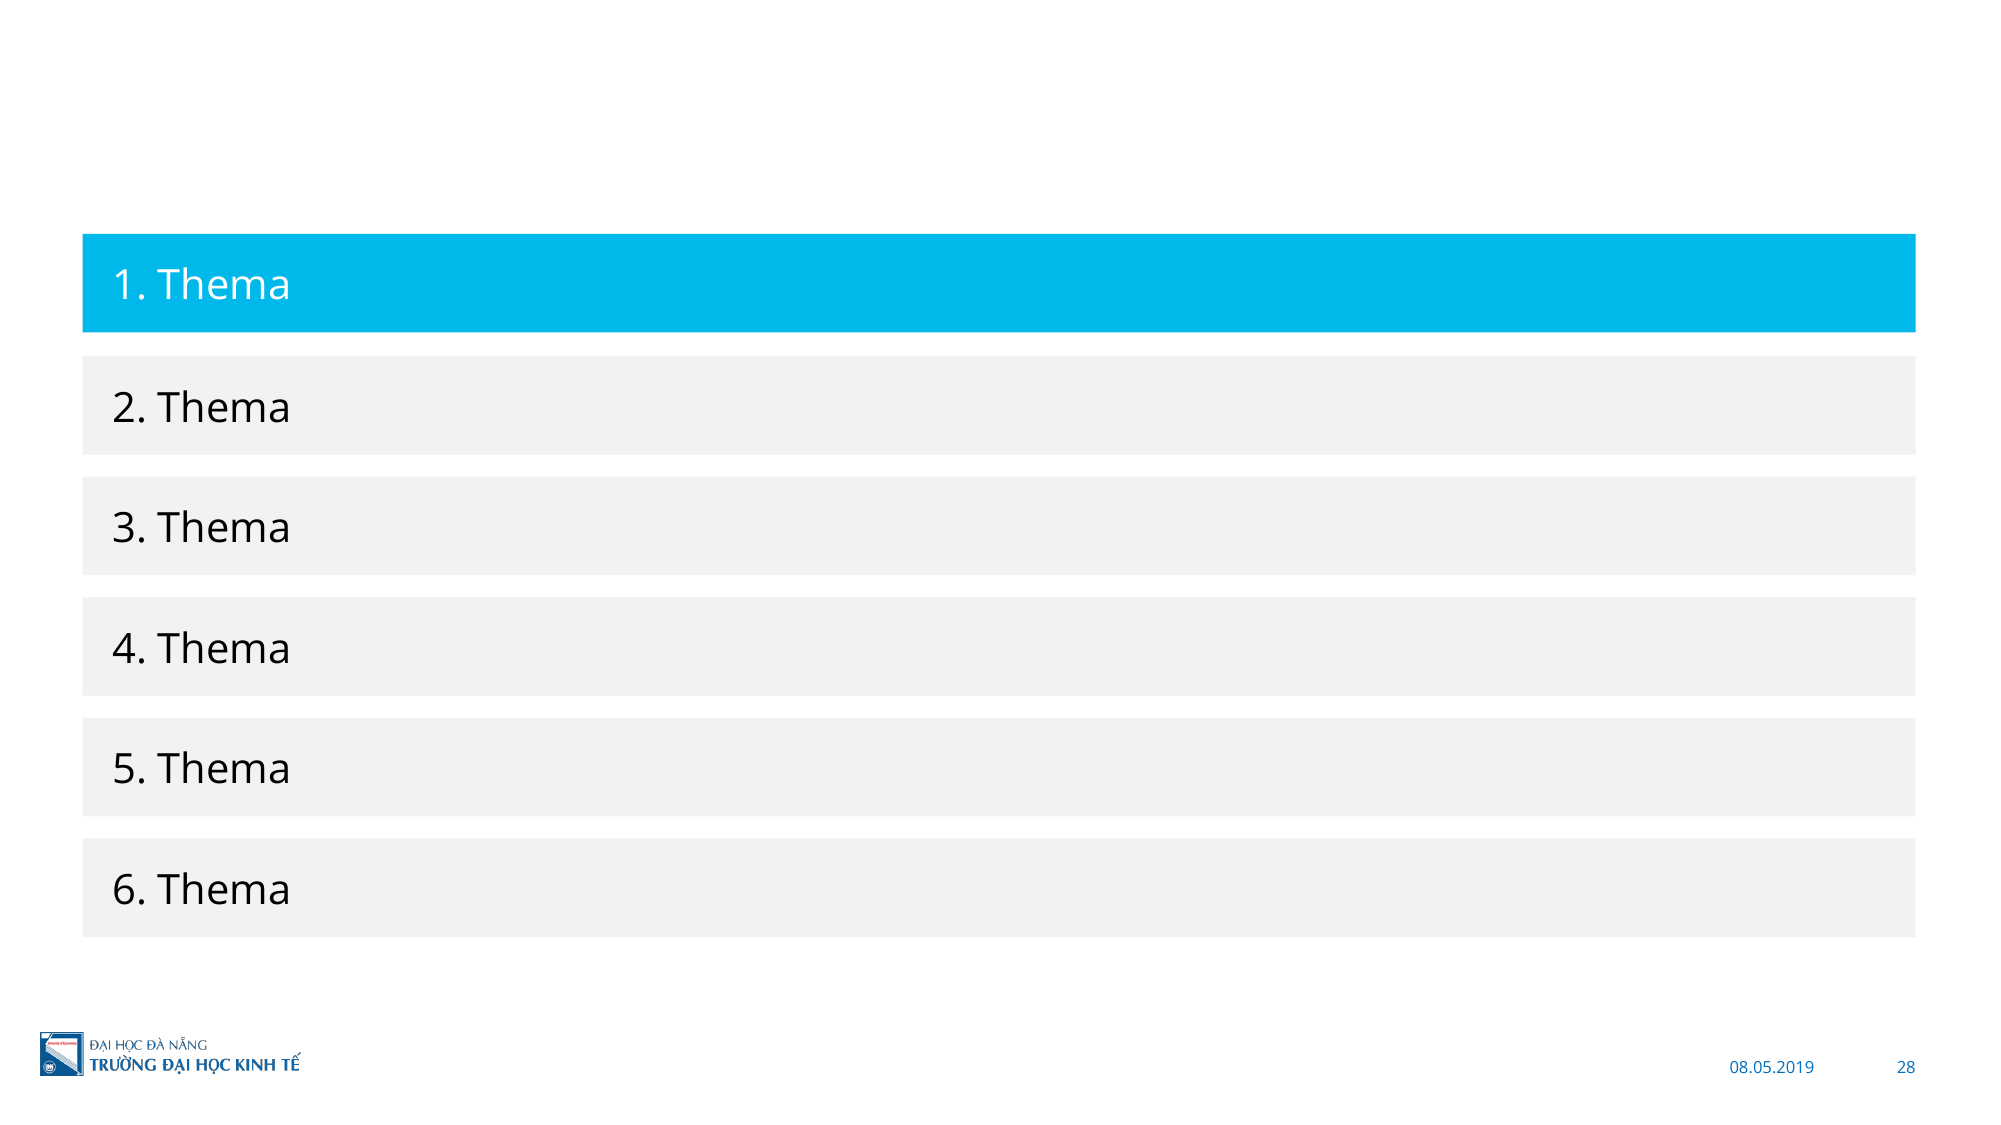

#
1. Thema
2. Thema
3. Thema
4. Thema
5. Thema
6. Thema